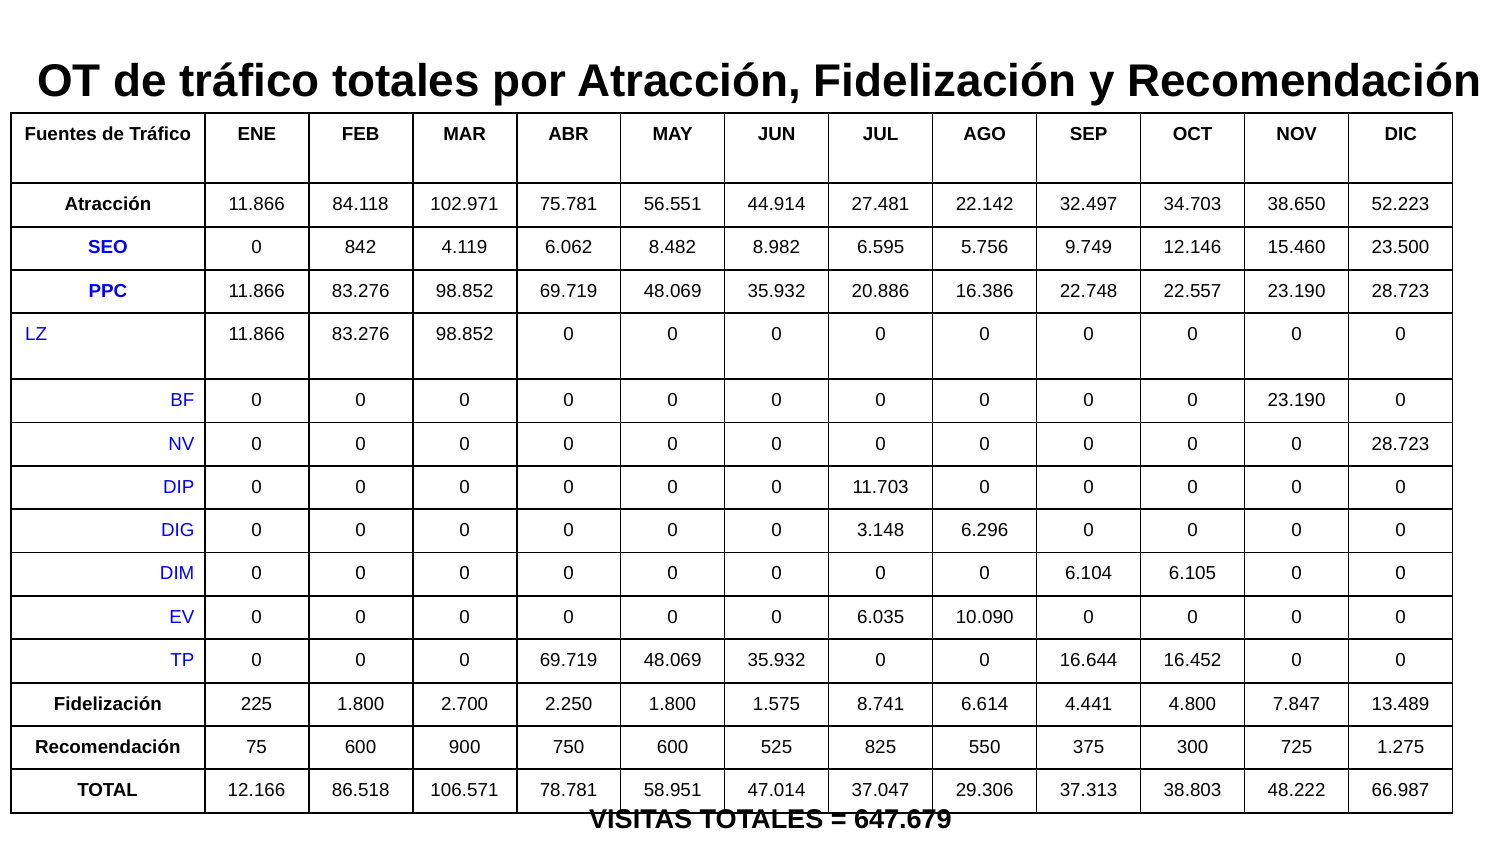

OT de tráfico totales por Atracción, Fidelización y Recomendación
| Fuentes de Tráfico | ENE | FEB | MAR | ABR | MAY | JUN | JUL | AGO | SEP | OCT | NOV | DIC |
| --- | --- | --- | --- | --- | --- | --- | --- | --- | --- | --- | --- | --- |
| Atracción | 11.866 | 84.118 | 102.971 | 75.781 | 56.551 | 44.914 | 27.481 | 22.142 | 32.497 | 34.703 | 38.650 | 52.223 |
| SEO | 0 | 842 | 4.119 | 6.062 | 8.482 | 8.982 | 6.595 | 5.756 | 9.749 | 12.146 | 15.460 | 23.500 |
| PPC | 11.866 | 83.276 | 98.852 | 69.719 | 48.069 | 35.932 | 20.886 | 16.386 | 22.748 | 22.557 | 23.190 | 28.723 |
| LZ | 11.866 | 83.276 | 98.852 | 0 | 0 | 0 | 0 | 0 | 0 | 0 | 0 | 0 |
| BF | 0 | 0 | 0 | 0 | 0 | 0 | 0 | 0 | 0 | 0 | 23.190 | 0 |
| NV | 0 | 0 | 0 | 0 | 0 | 0 | 0 | 0 | 0 | 0 | 0 | 28.723 |
| DIP | 0 | 0 | 0 | 0 | 0 | 0 | 11.703 | 0 | 0 | 0 | 0 | 0 |
| DIG | 0 | 0 | 0 | 0 | 0 | 0 | 3.148 | 6.296 | 0 | 0 | 0 | 0 |
| DIM | 0 | 0 | 0 | 0 | 0 | 0 | 0 | 0 | 6.104 | 6.105 | 0 | 0 |
| EV | 0 | 0 | 0 | 0 | 0 | 0 | 6.035 | 10.090 | 0 | 0 | 0 | 0 |
| TP | 0 | 0 | 0 | 69.719 | 48.069 | 35.932 | 0 | 0 | 16.644 | 16.452 | 0 | 0 |
| Fidelización | 225 | 1.800 | 2.700 | 2.250 | 1.800 | 1.575 | 8.741 | 6.614 | 4.441 | 4.800 | 7.847 | 13.489 |
| Recomendación | 75 | 600 | 900 | 750 | 600 | 525 | 825 | 550 | 375 | 300 | 725 | 1.275 |
| TOTAL | 12.166 | 86.518 | 106.571 | 78.781 | 58.951 | 47.014 | 37.047 | 29.306 | 37.313 | 38.803 | 48.222 | 66.987 |
VISITAS TOTALES = 647.679